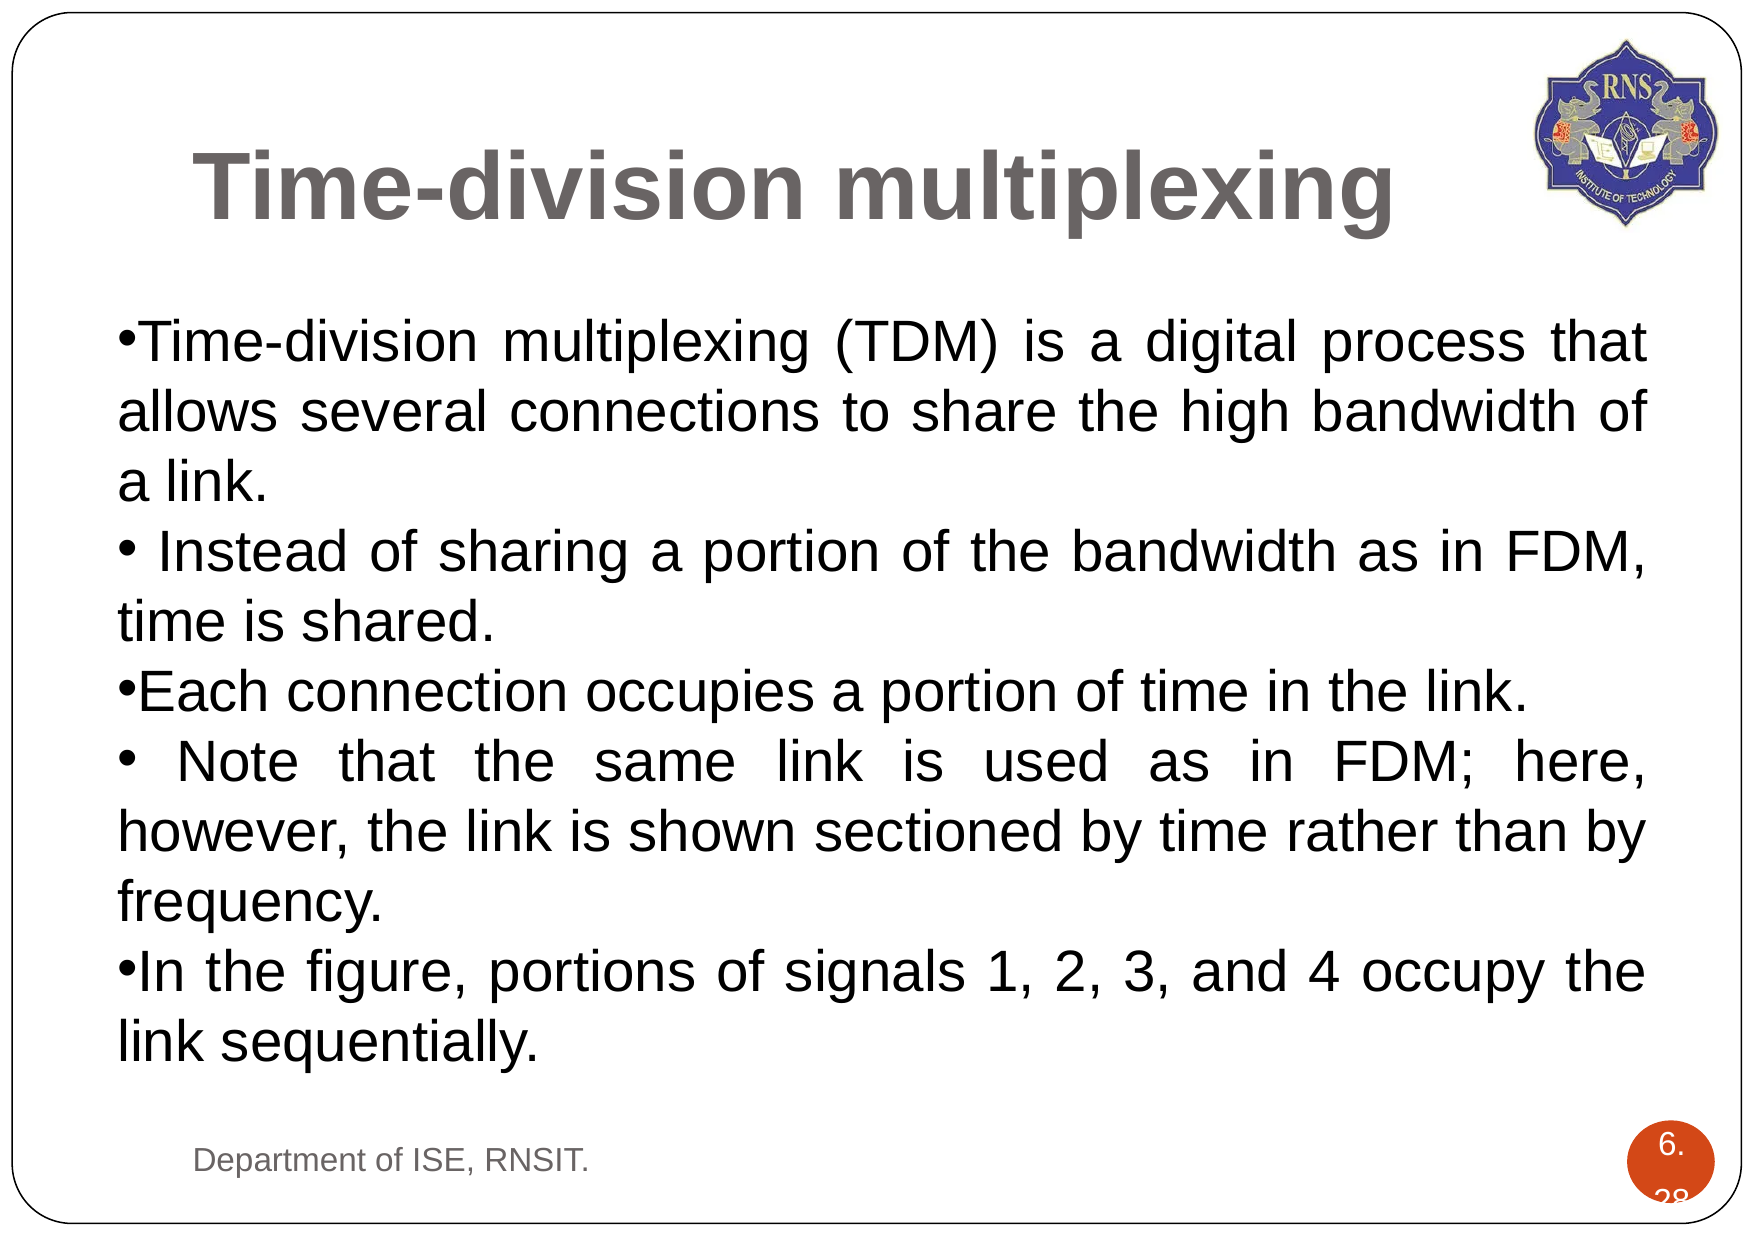

# Time-division multiplexing
Time-division multiplexing (TDM) is a digital process that allows several connections to share the high bandwidth of a link.
 Instead of sharing a portion of the bandwidth as in FDM, time is shared.
Each connection occupies a portion of time in the link.
 Note that the same link is used as in FDM; here, however, the link is shown sectioned by time rather than by frequency.
In the figure, portions of signals 1, 2, 3, and 4 occupy the link sequentially.
Department of ISE, RNSIT.
6.28